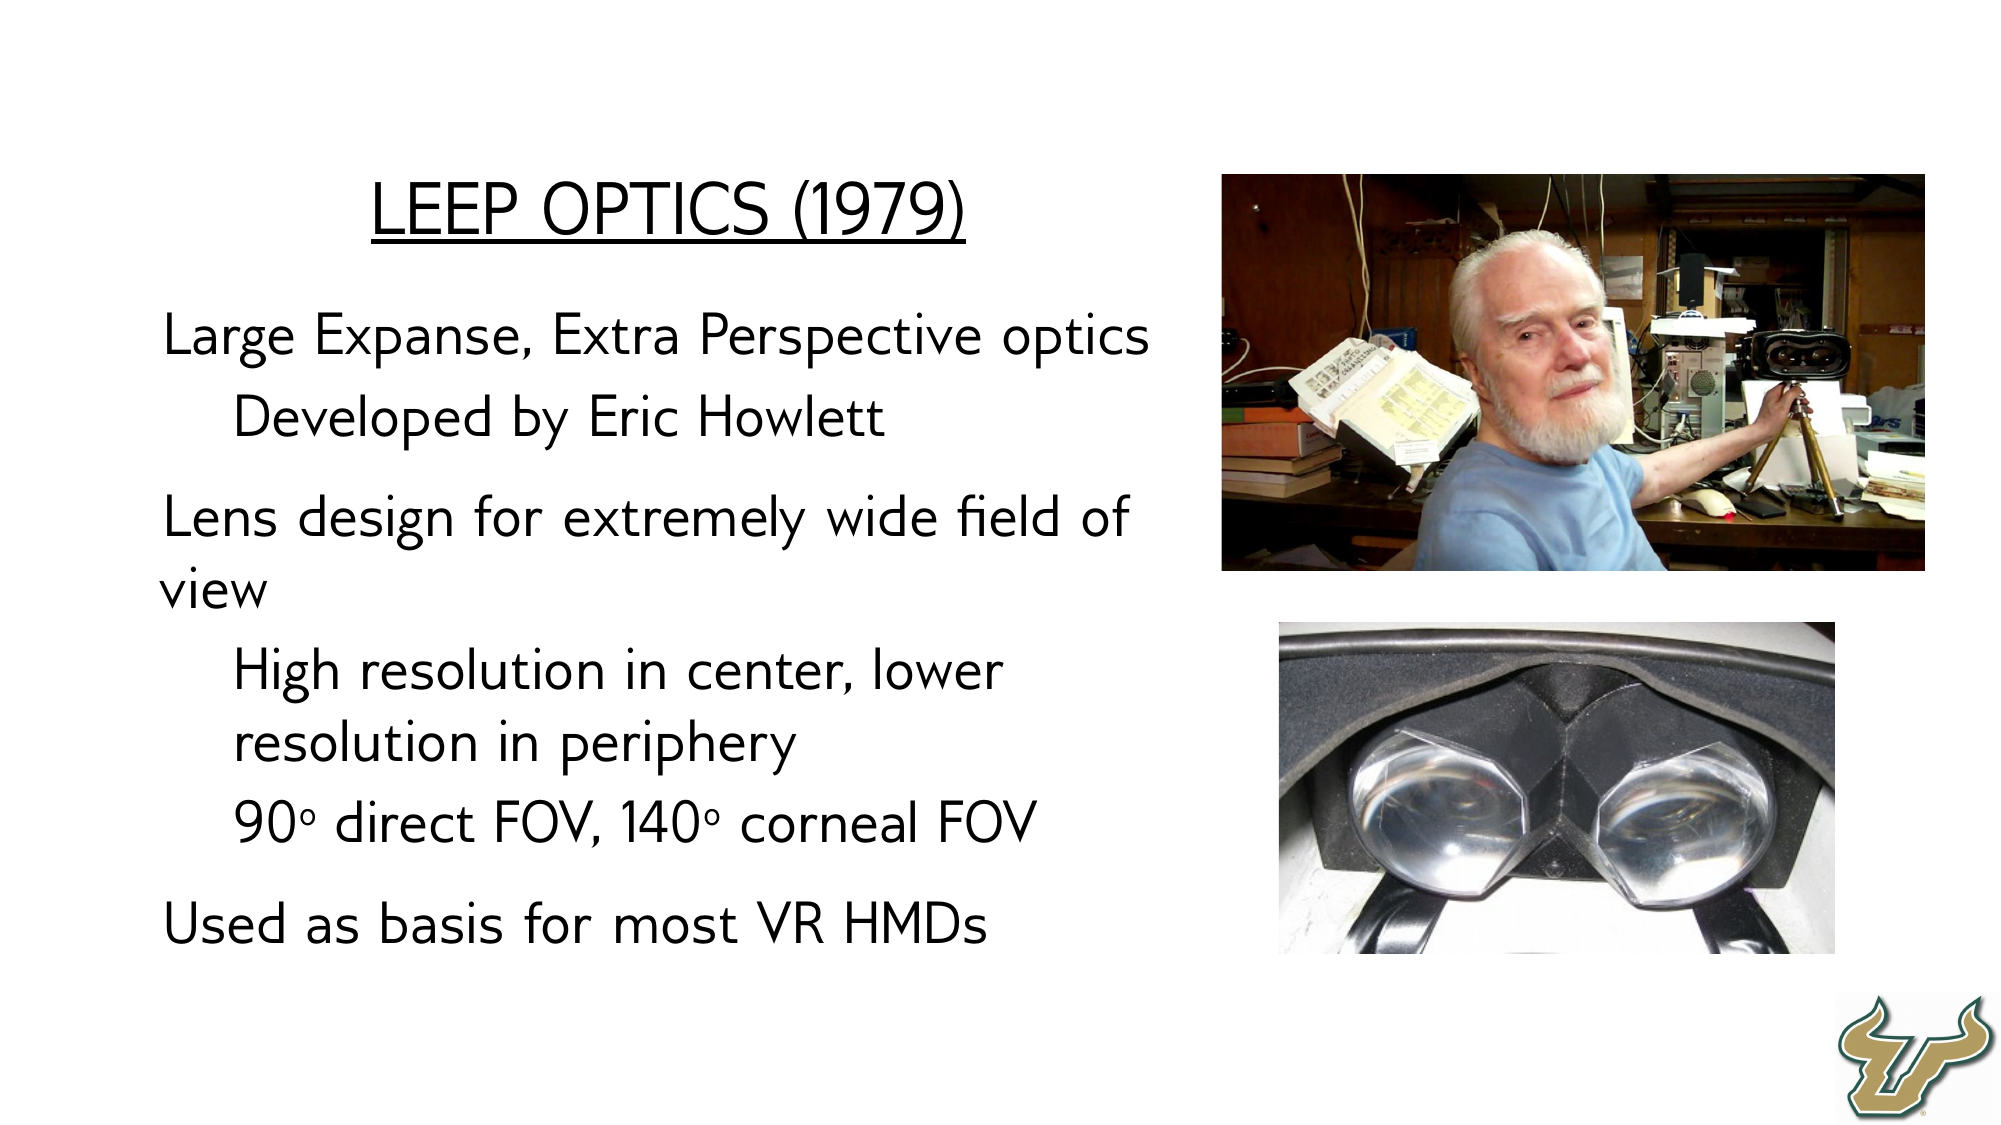

LEEP Optics (1979)
Large Expanse, Extra Perspective optics
Developed by Eric Howlett
Lens design for extremely wide field of view
High resolution in center, lower resolution in periphery
90o direct FOV, 140o corneal FOV
Used as basis for most VR HMDs